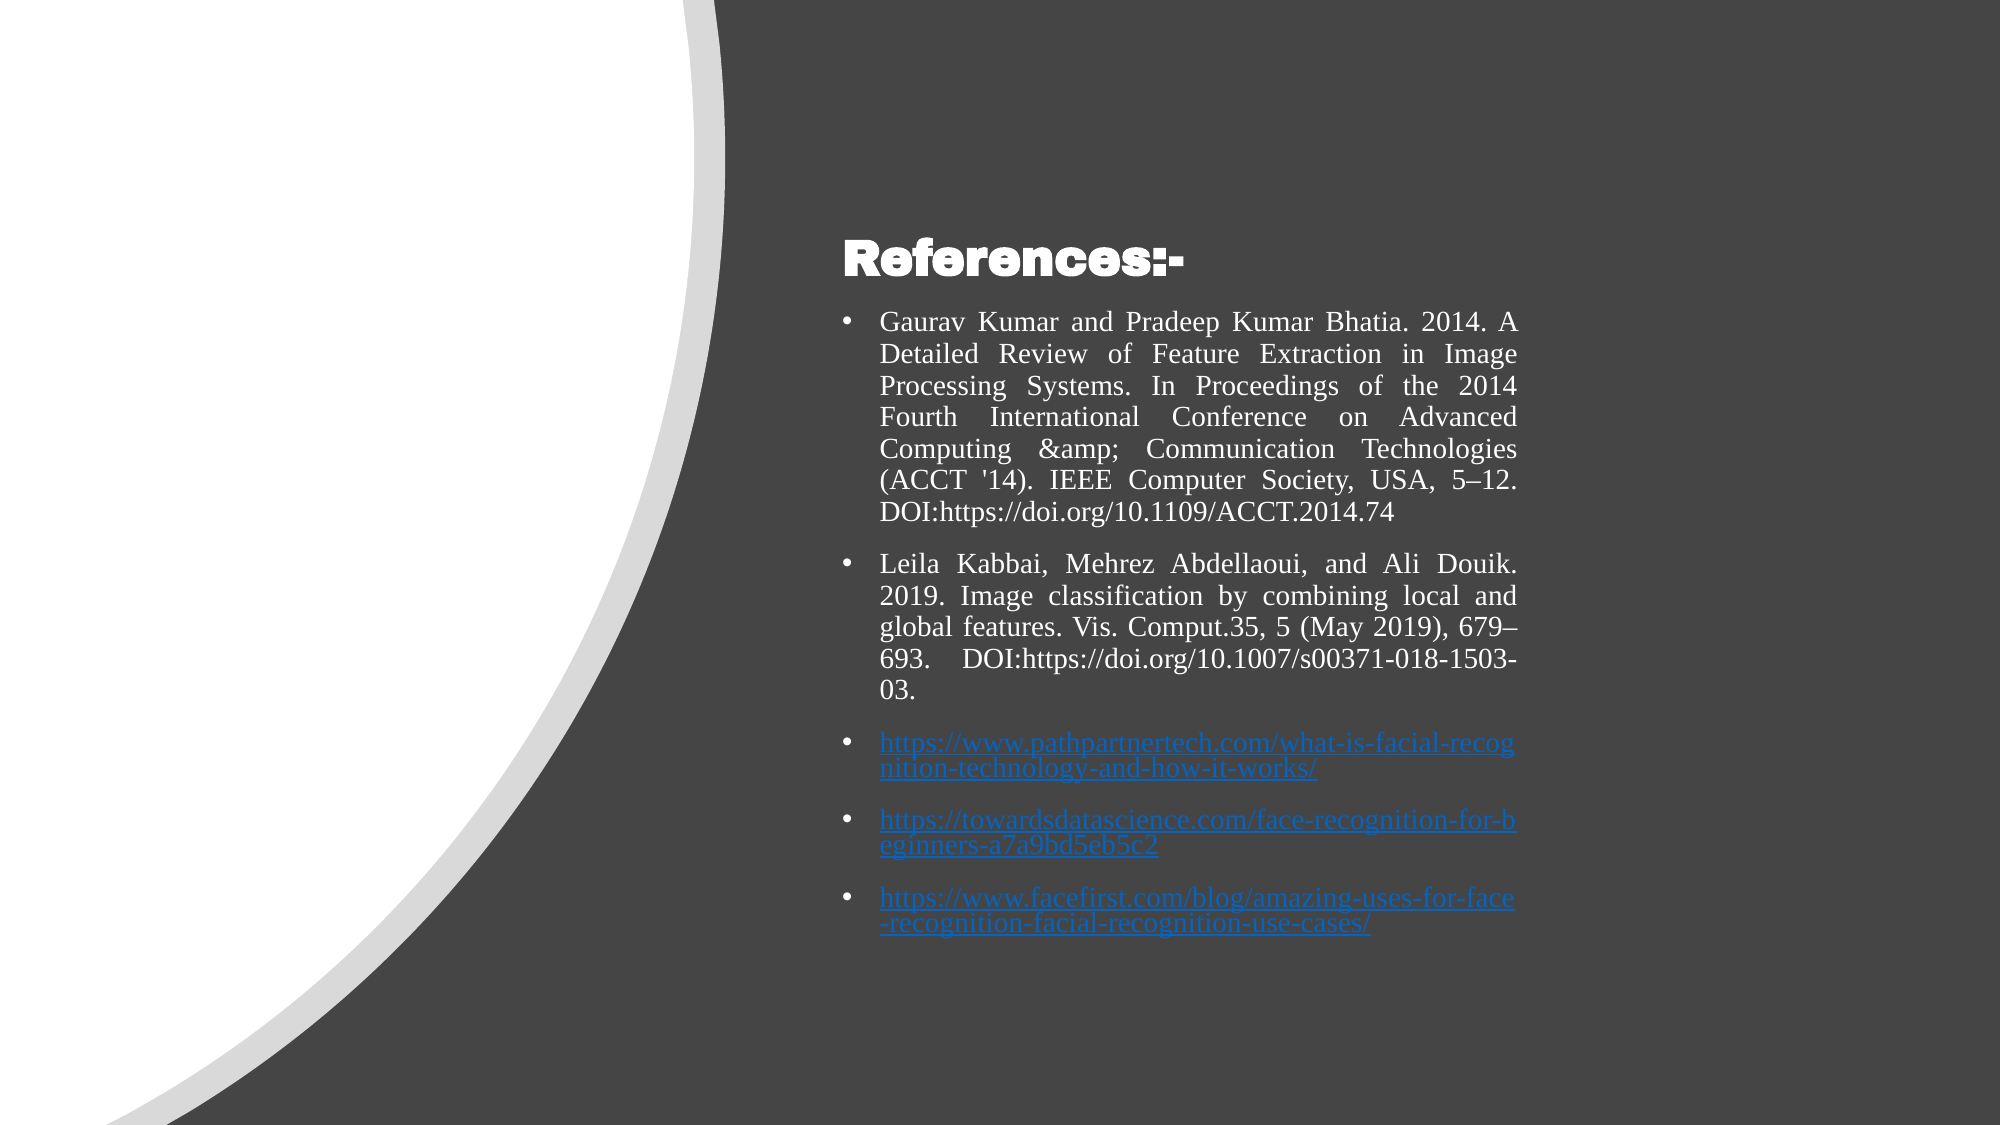

References:-
Gaurav Kumar and Pradeep Kumar Bhatia. 2014. A Detailed Review of Feature Extraction in Image Processing Systems. In Proceedings of the 2014 Fourth International Conference on Advanced Computing &amp; Communication Technologies (ACCT '14). IEEE Computer Society, USA, 5–12. DOI:https://doi.org/10.1109/ACCT.2014.74
Leila Kabbai, Mehrez Abdellaoui, and Ali Douik. 2019. Image classification by combining local and global features. Vis. Comput.35, 5 (May 2019), 679–693. DOI:https://doi.org/10.1007/s00371-018-1503-03.
https://www.pathpartnertech.com/what-is-facial-recognition-technology-and-how-it-works/
https://towardsdatascience.com/face-recognition-for-beginners-a7a9bd5eb5c2
https://www.facefirst.com/blog/amazing-uses-for-face-recognition-facial-recognition-use-cases/